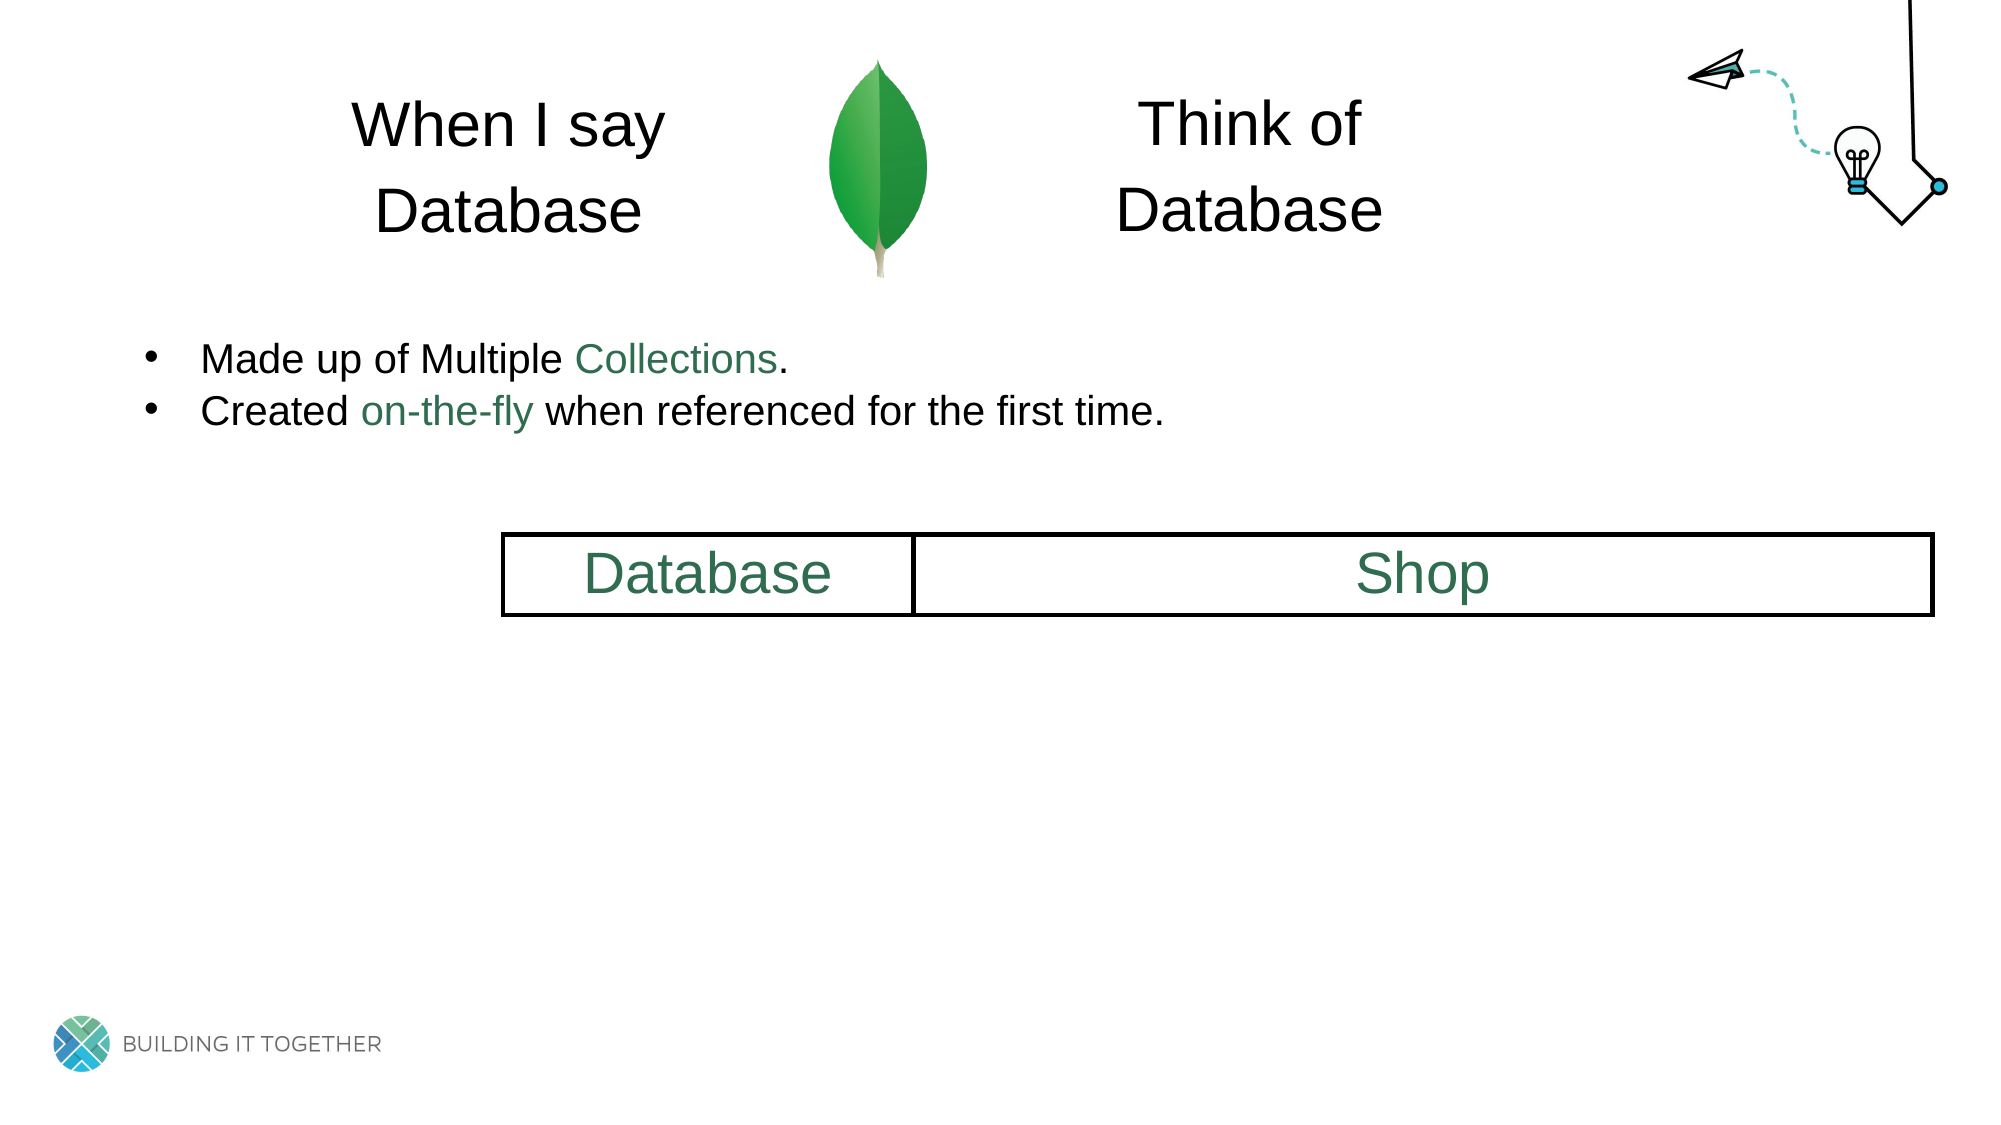

Think of
Database
When I say
Database
Made up of Multiple Collections.
Created on-the-fly when referenced for the first time.
Database
Shop